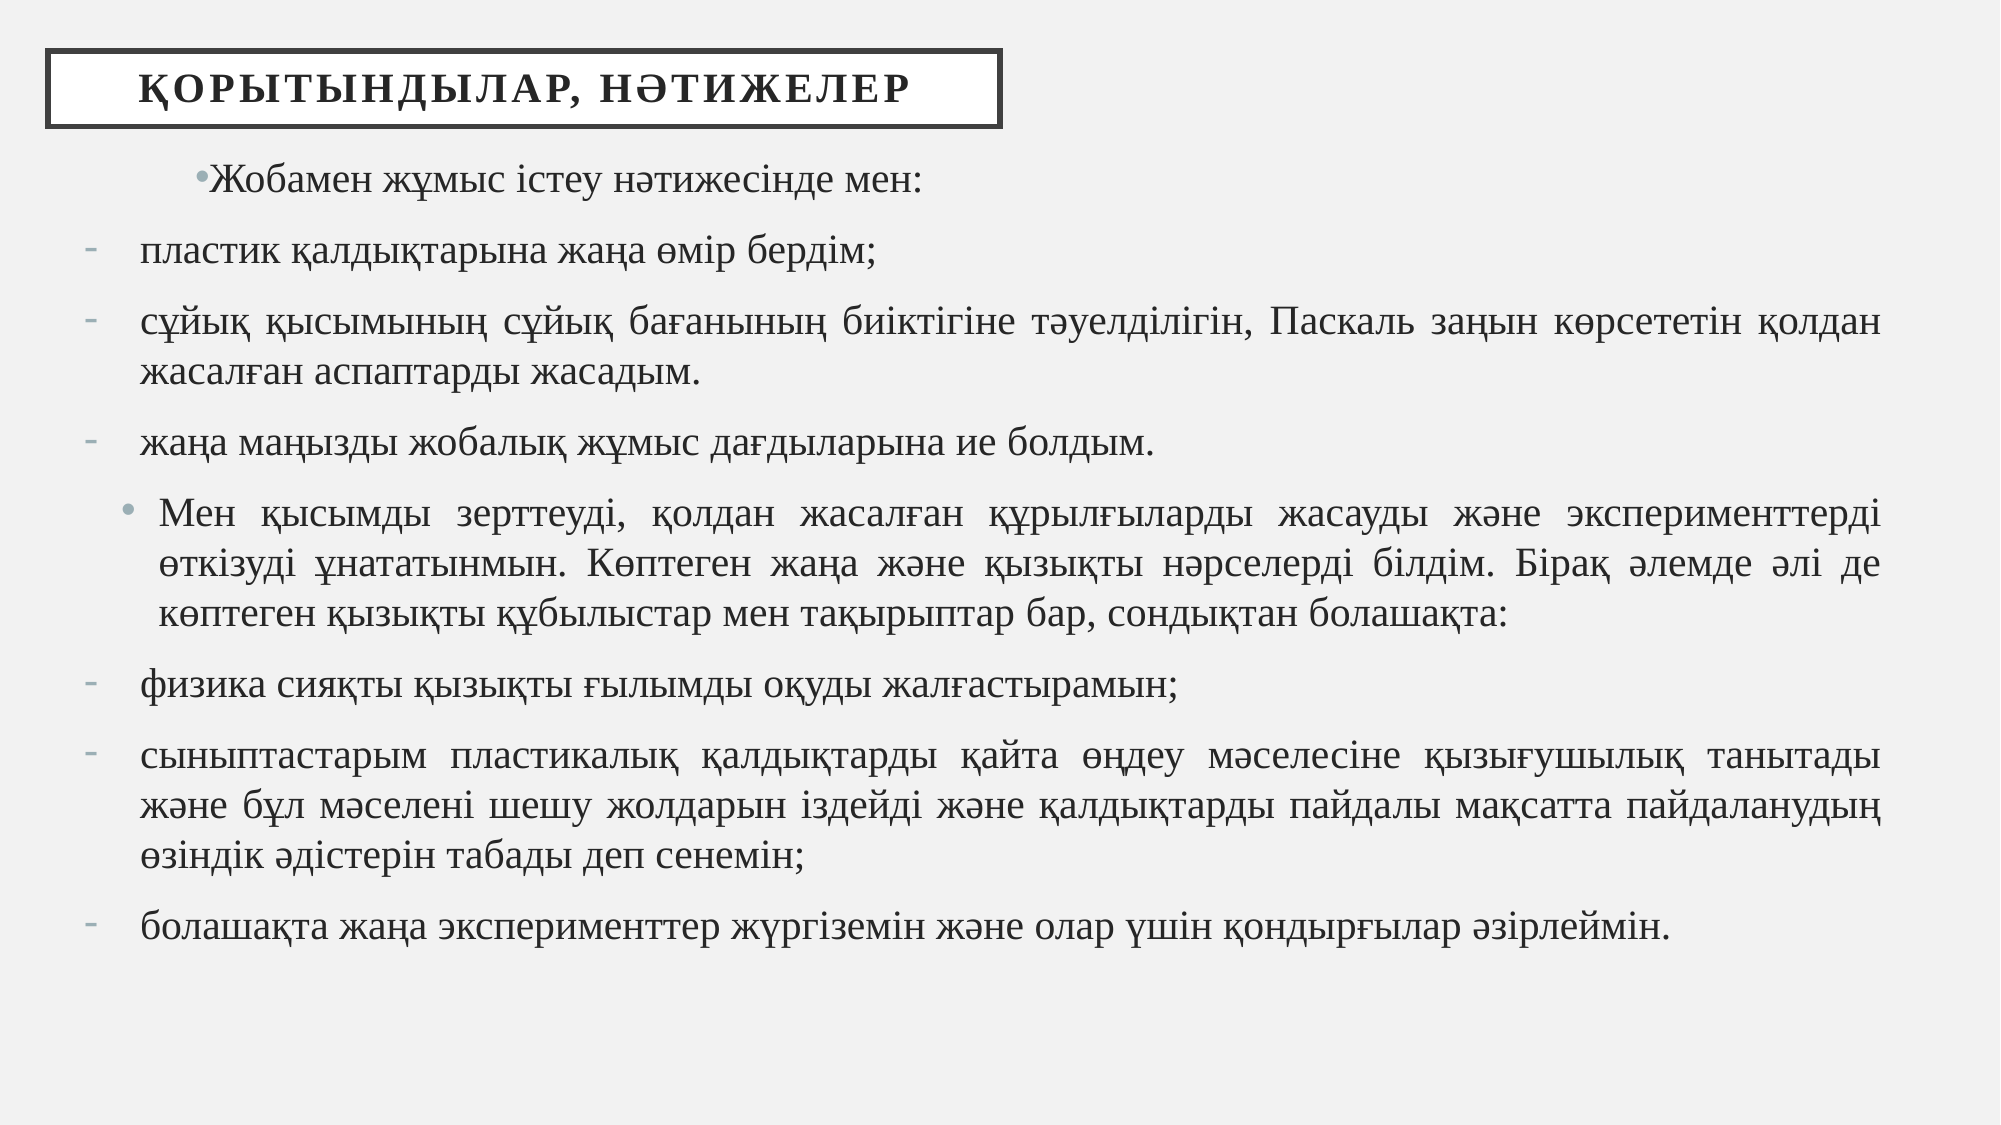

# Қорытындылар, нәтижелер
Жобамен жұмыс істеу нәтижесінде мен:
пластик қалдықтарына жаңа өмір бердім;
сұйық қысымының сұйық бағанының биіктігіне тәуелділігін, Паскаль заңын көрсететін қолдан жасалған аспаптарды жасадым.
жаңа маңызды жобалық жұмыс дағдыларына ие болдым.
Мен қысымды зерттеуді, қолдан жасалған құрылғыларды жасауды және эксперименттерді өткізуді ұнататынмын. Көптеген жаңа және қызықты нәрселерді білдім. Бірақ әлемде әлі де көптеген қызықты құбылыстар мен тақырыптар бар, сондықтан болашақта:
физика сияқты қызықты ғылымды оқуды жалғастырамын;
сыныптастарым пластикалық қалдықтарды қайта өңдеу мәселесіне қызығушылық танытады және бұл мәселені шешу жолдарын іздейді және қалдықтарды пайдалы мақсатта пайдаланудың өзіндік әдістерін табады деп сенемін;
болашақта жаңа эксперименттер жүргіземін және олар үшін қондырғылар әзірлеймін.